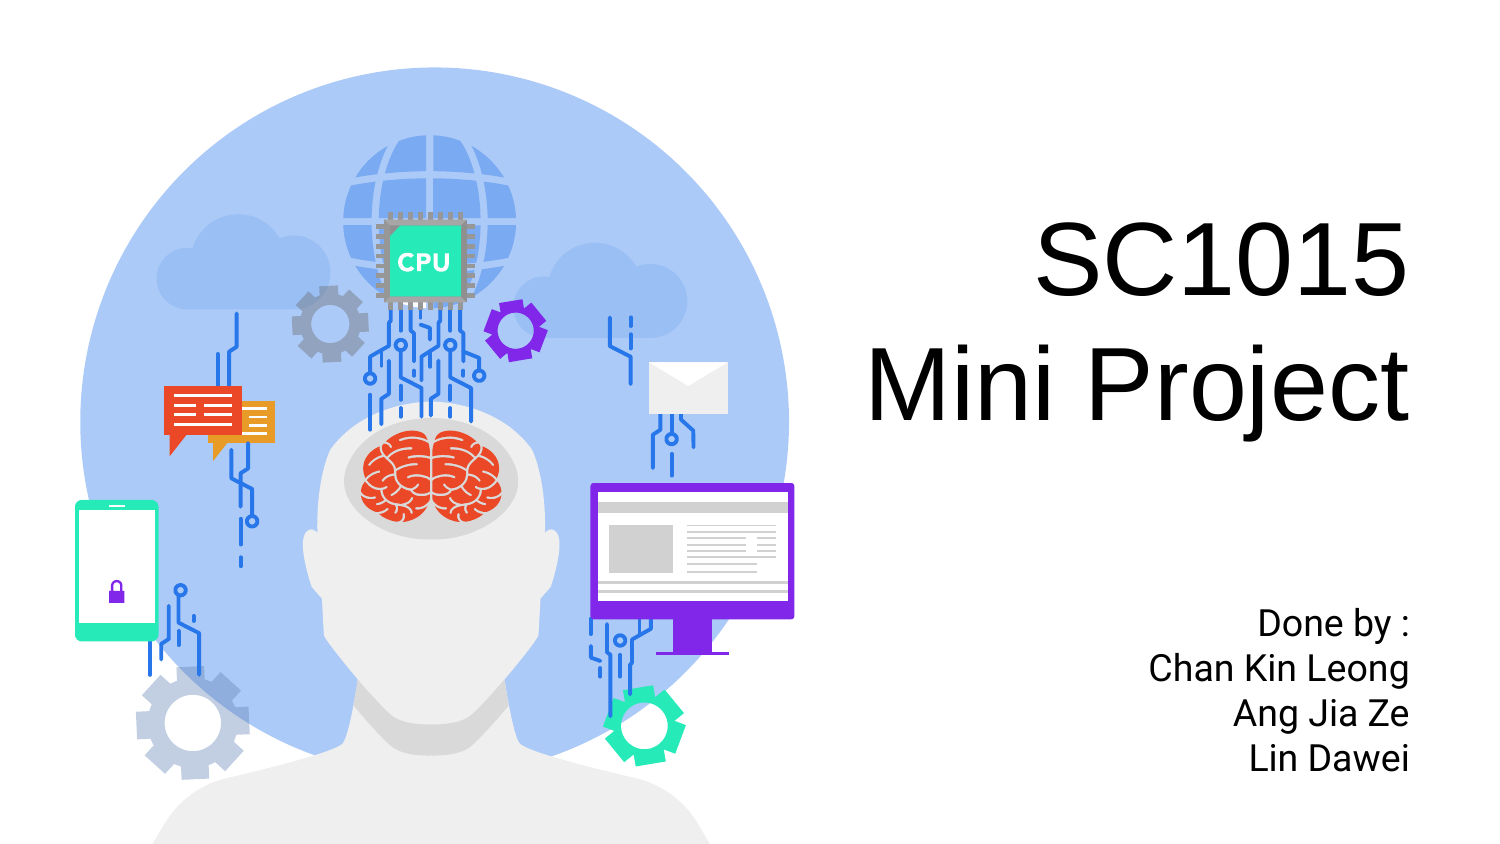

# SC1015 Mini Project
Done by :
Chan Kin Leong
Ang Jia Ze
Lin Dawei